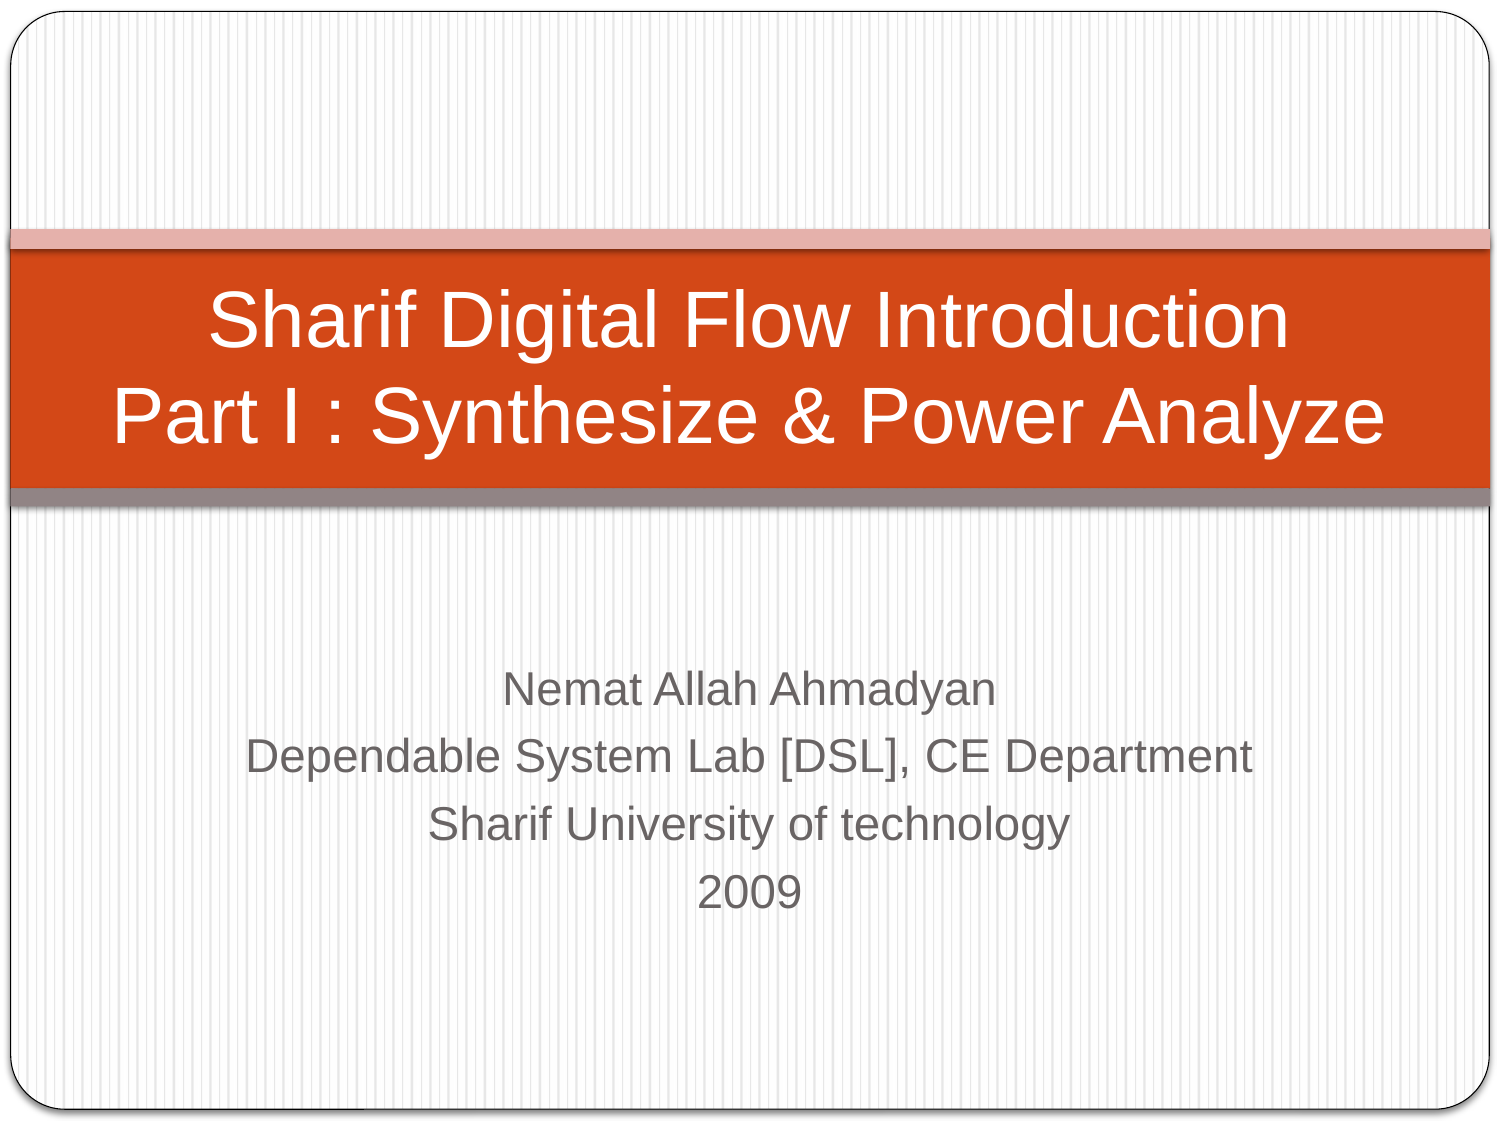

# Sharif Digital Flow Introduction Part I : Synthesize & Power Analyze
Nemat Allah Ahmadyan
Dependable System Lab [DSL], CE Department
Sharif University of technology
2009